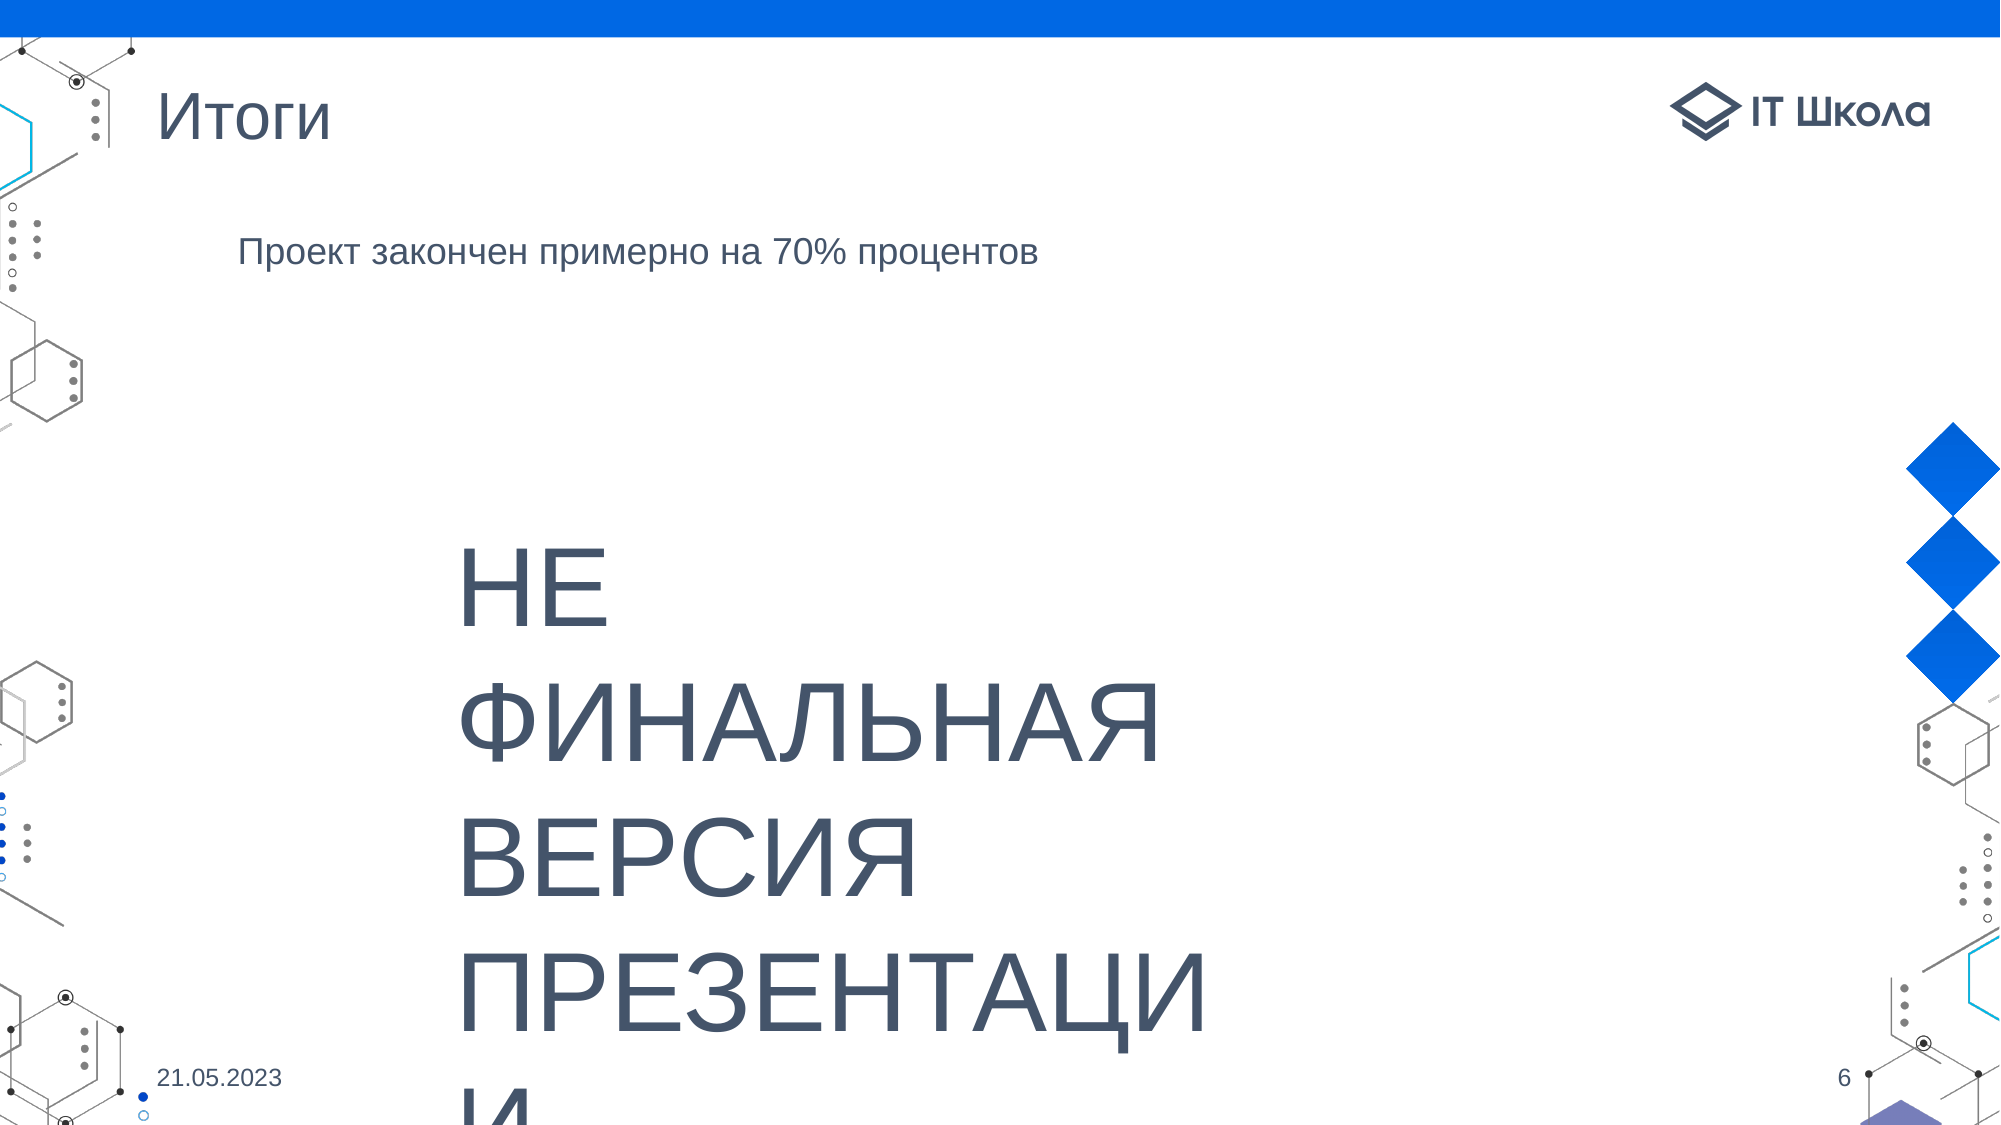

# Итоги
Проект закончен примерно на 70% процентов
НЕ ФИНАЛЬНАЯ ВЕРСИЯ ПРЕЗЕНТАЦИИ
21.05.2023
6